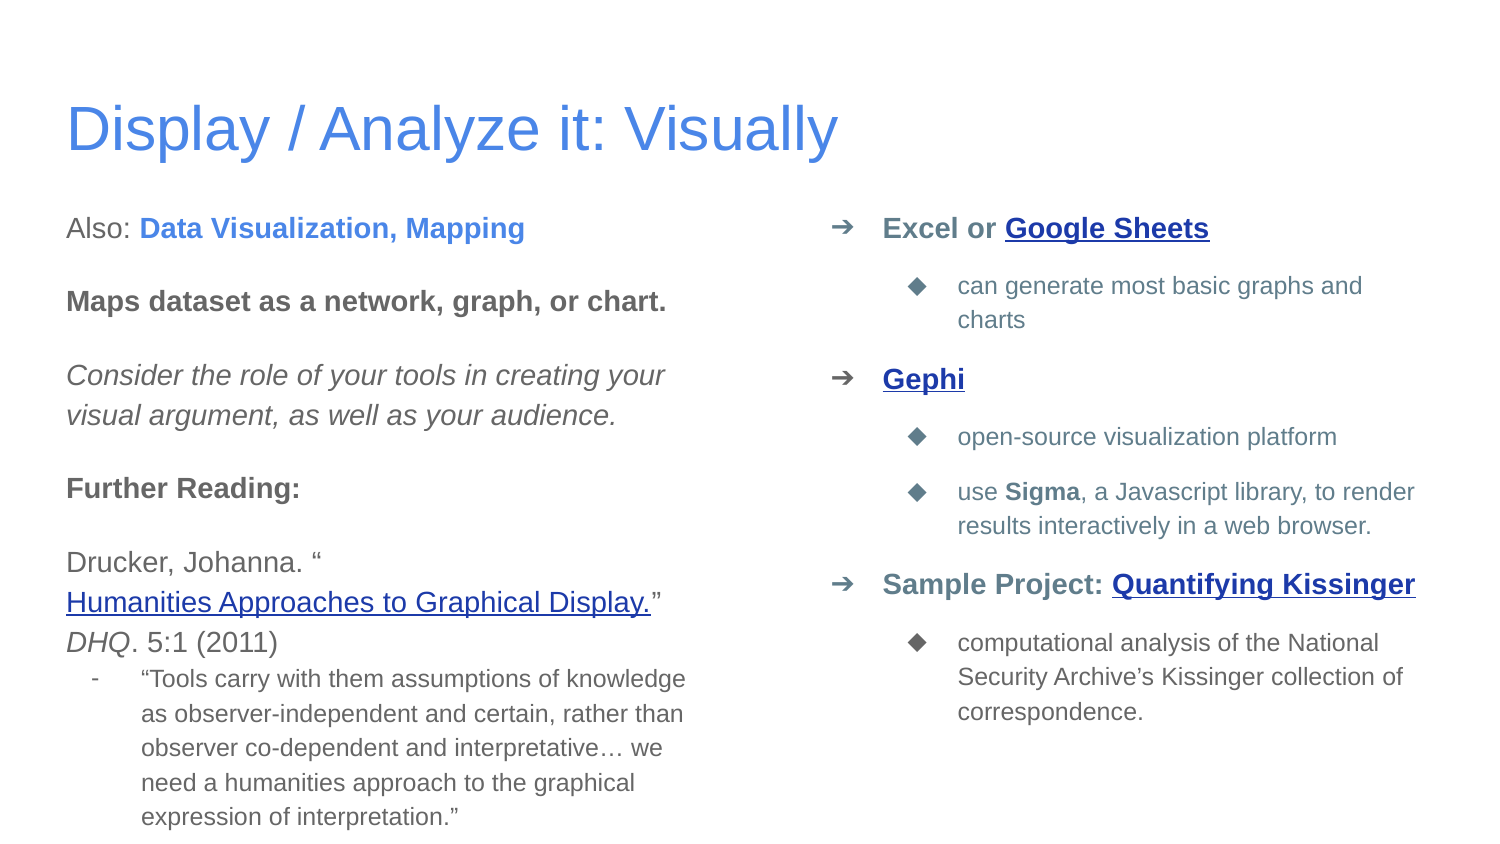

# Display / Analyze it: Visually
Also: Data Visualization, Mapping
Maps dataset as a network, graph, or chart.
Consider the role of your tools in creating your visual argument, as well as your audience.
Further Reading:
Drucker, Johanna. “Humanities Approaches to Graphical Display.” DHQ. 5:1 (2011)
“Tools carry with them assumptions of knowledge as observer-independent and certain, rather than observer co-dependent and interpretative… we need a humanities approach to the graphical expression of interpretation.”

Excel or Google Sheets
can generate most basic graphs and charts
Gephi
open-source visualization platform
use Sigma, a Javascript library, to render results interactively in a web browser.
Sample Project: Quantifying Kissinger
computational analysis of the National Security Archive’s Kissinger collection of correspondence.